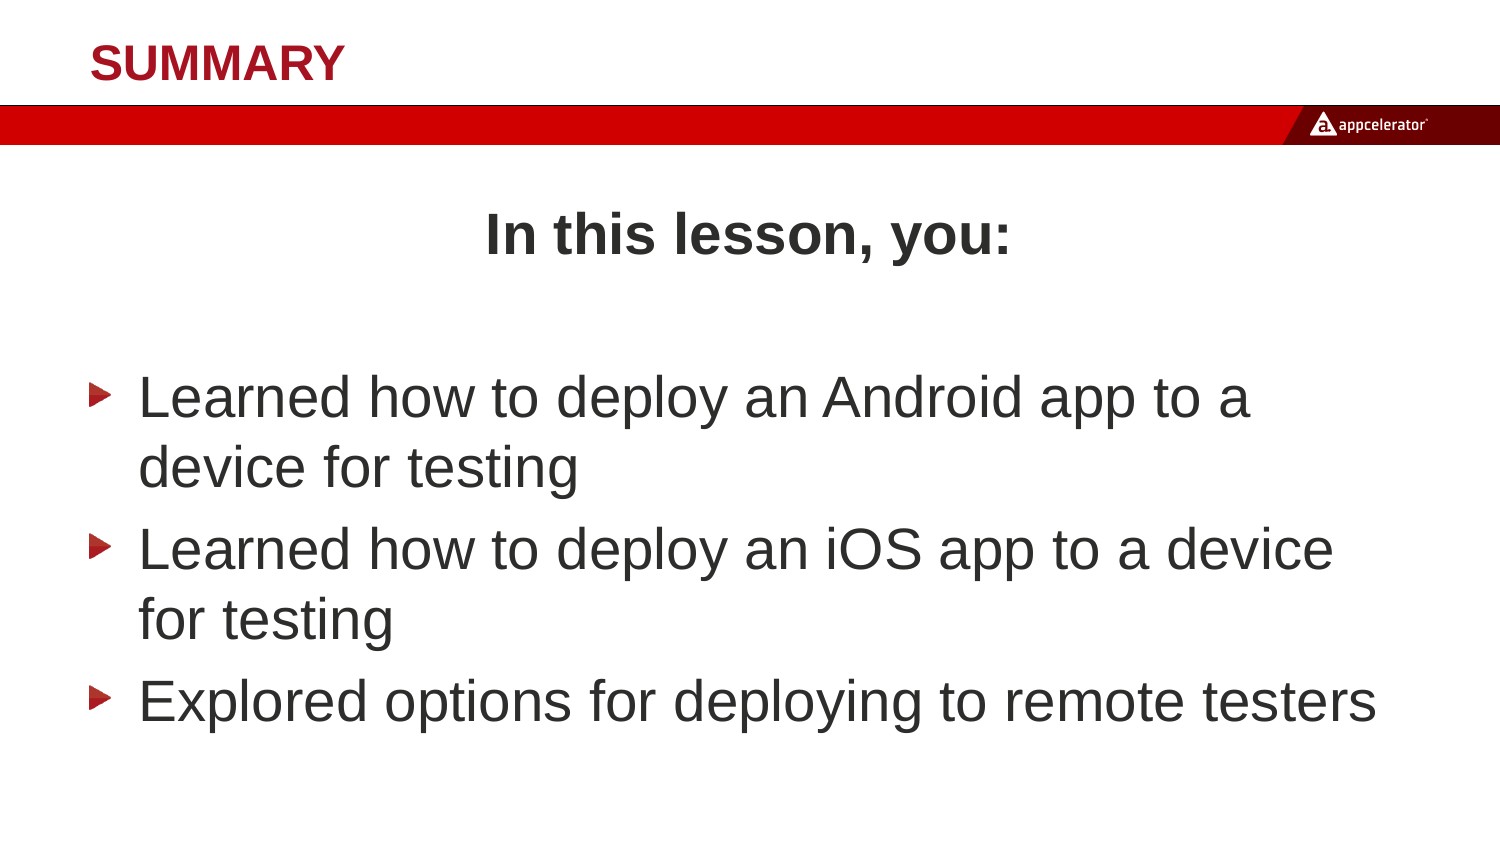

# Summary
In this lesson, you:

Learned how to deploy an Android app to a device for testing
Learned how to deploy an iOS app to a device for testing
Explored options for deploying to remote testers